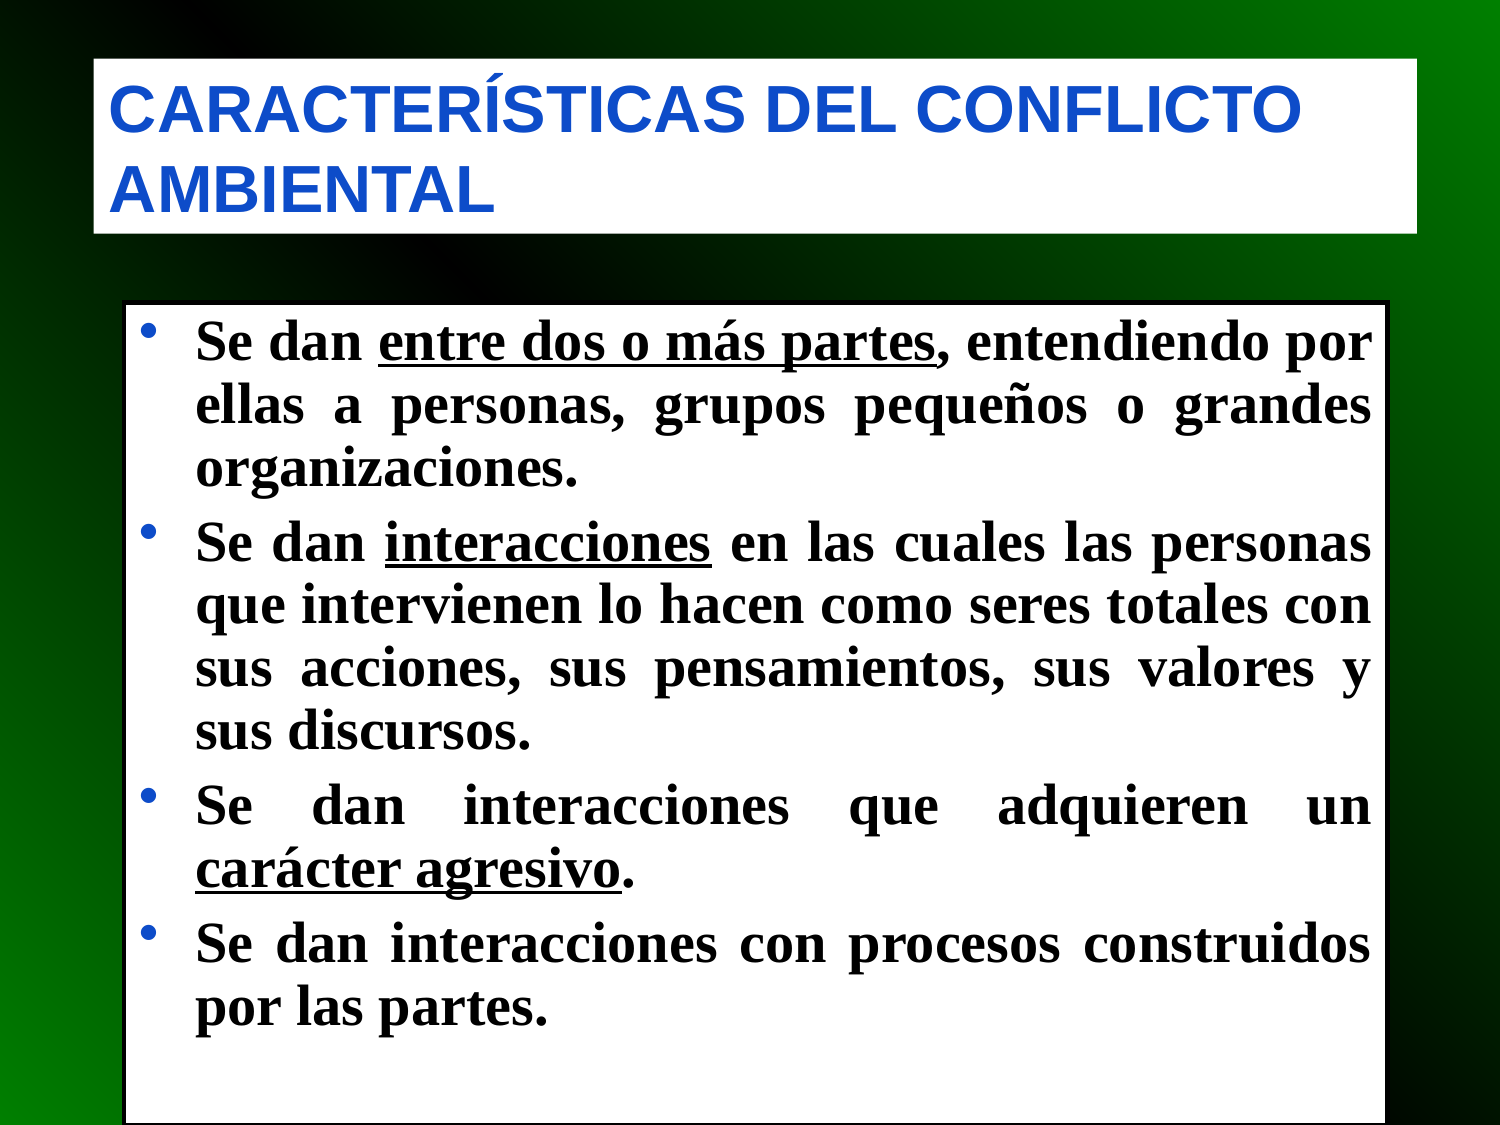

CARACTERÍSTICAS DEL CONFLICTO AMBIENTAL
Se dan entre dos o más partes, entendiendo por ellas a personas, grupos pequeños o grandes organizaciones.
Se dan interacciones en las cuales las personas que intervienen lo hacen como seres totales con sus acciones, sus pensamientos, sus valores y sus discursos.
Se dan interacciones que adquieren un carácter agresivo.
Se dan interacciones con procesos construidos por las partes.
47